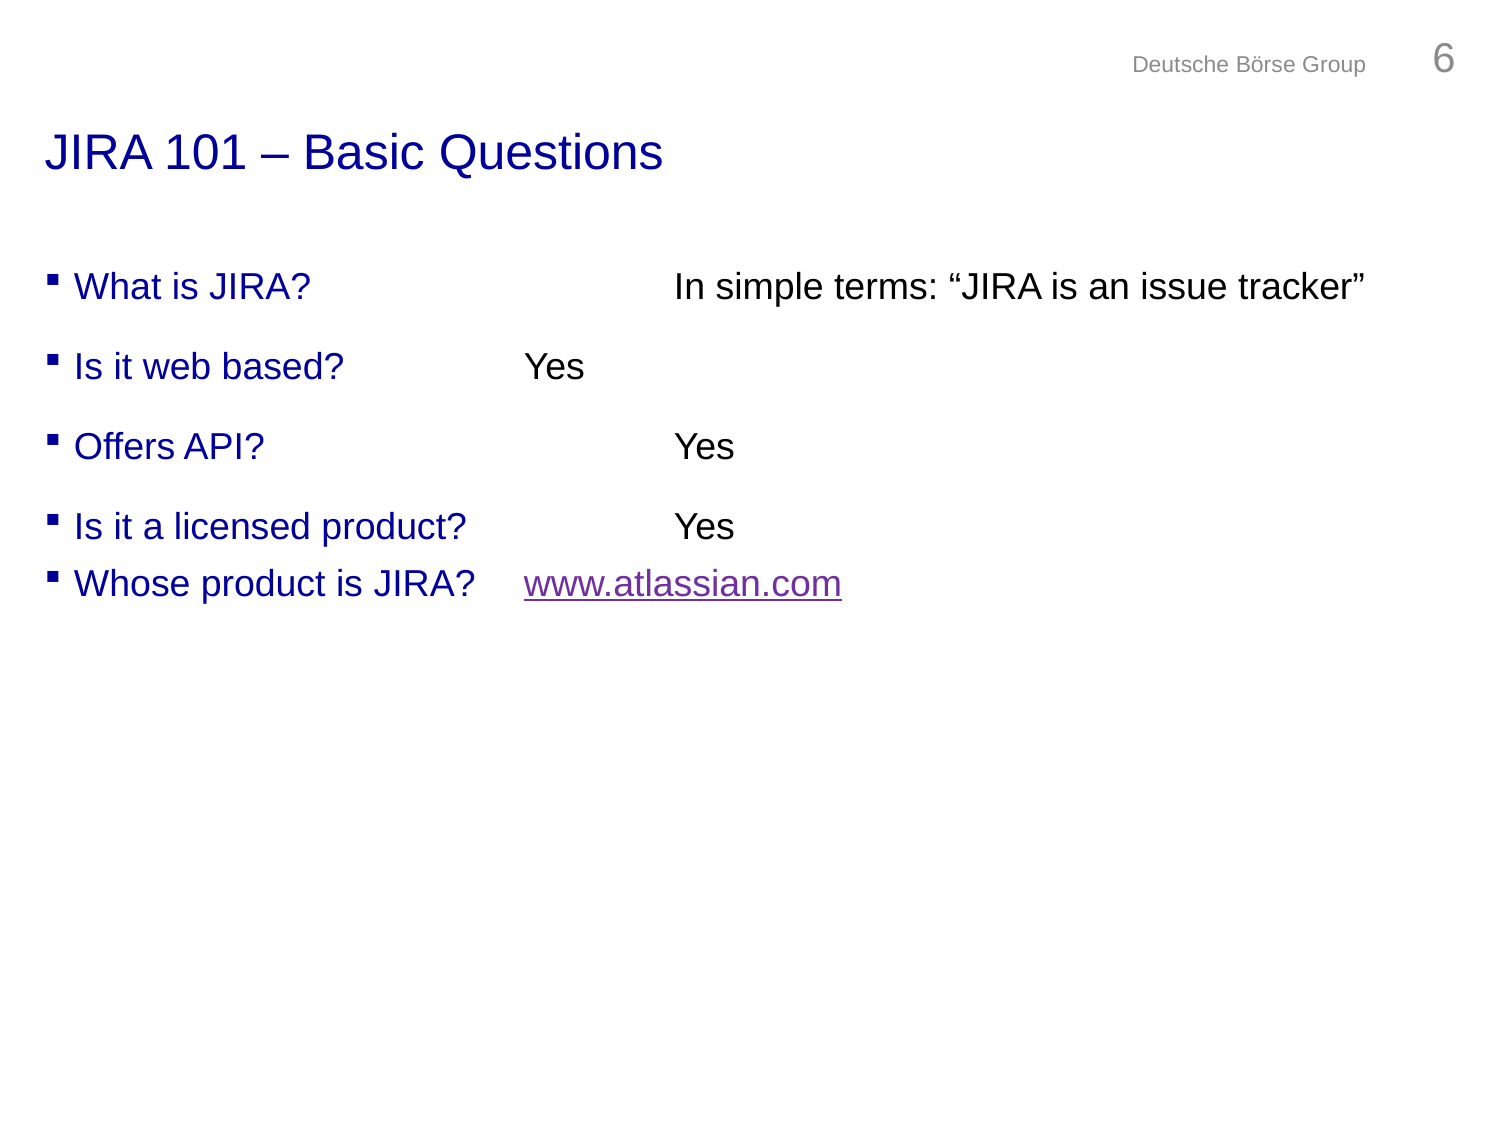

Deutsche Börse Group	6
# JIRA 101 – Basic Questions
What is JIRA? 			In simple terms: “JIRA is an issue tracker”
Is it web based?		Yes
Offers API?			Yes
Is it a licensed product?		Yes
Whose product is JIRA?  	www.atlassian.com